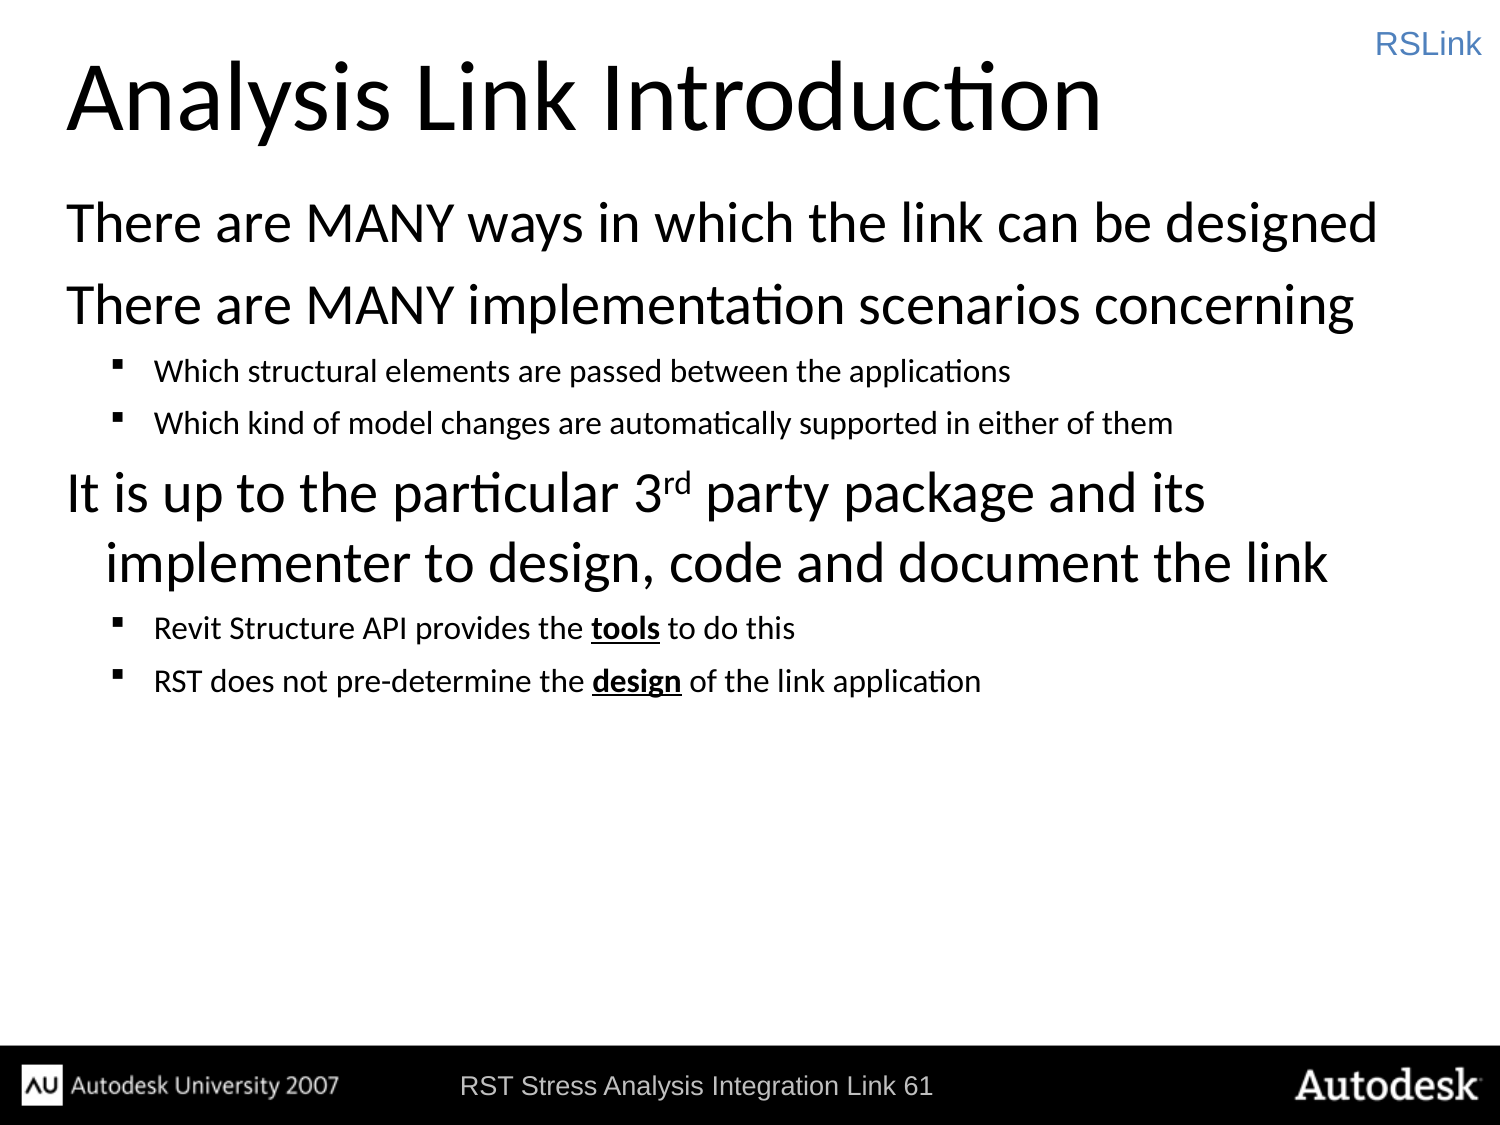

RSLink
# Analysis Link Introduction
There are MANY ways in which the link can be designed
There are MANY implementation scenarios concerning
Which structural elements are passed between the applications
Which kind of model changes are automatically supported in either of them
It is up to the particular 3rd party package and its implementer to design, code and document the link
Revit Structure API provides the tools to do this
RST does not pre-determine the design of the link application